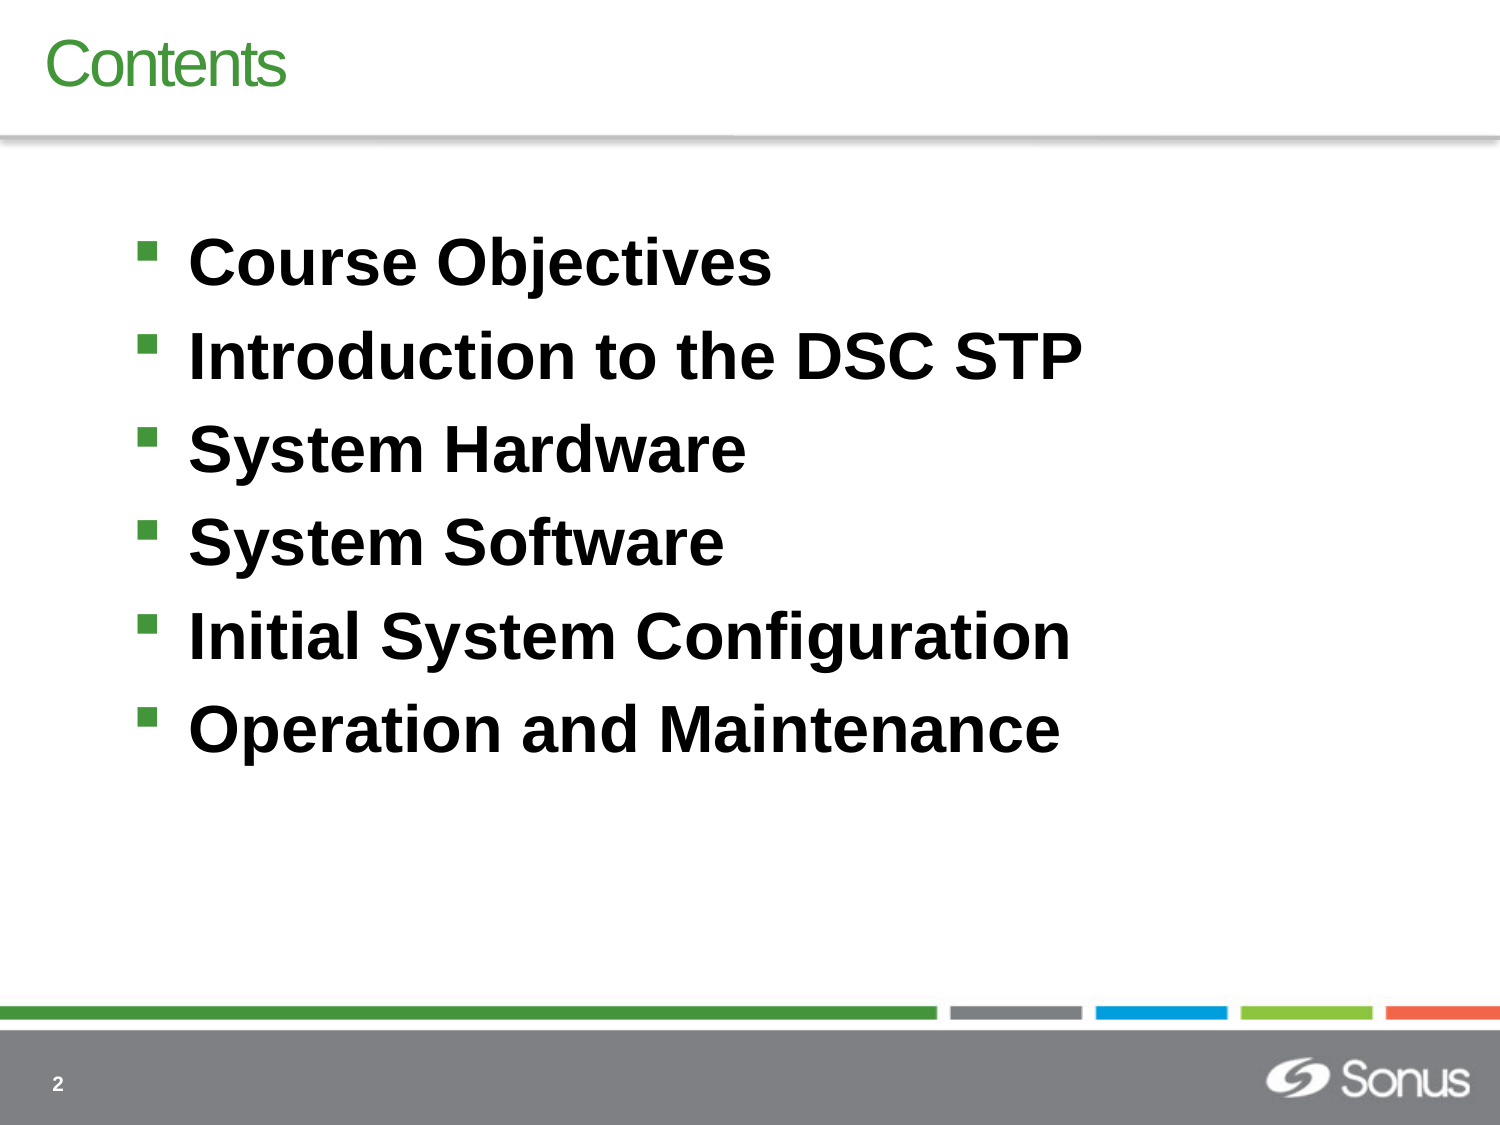

# Contents
Course Objectives
Introduction to the DSC STP
System Hardware
System Software
Initial System Configuration
Operation and Maintenance